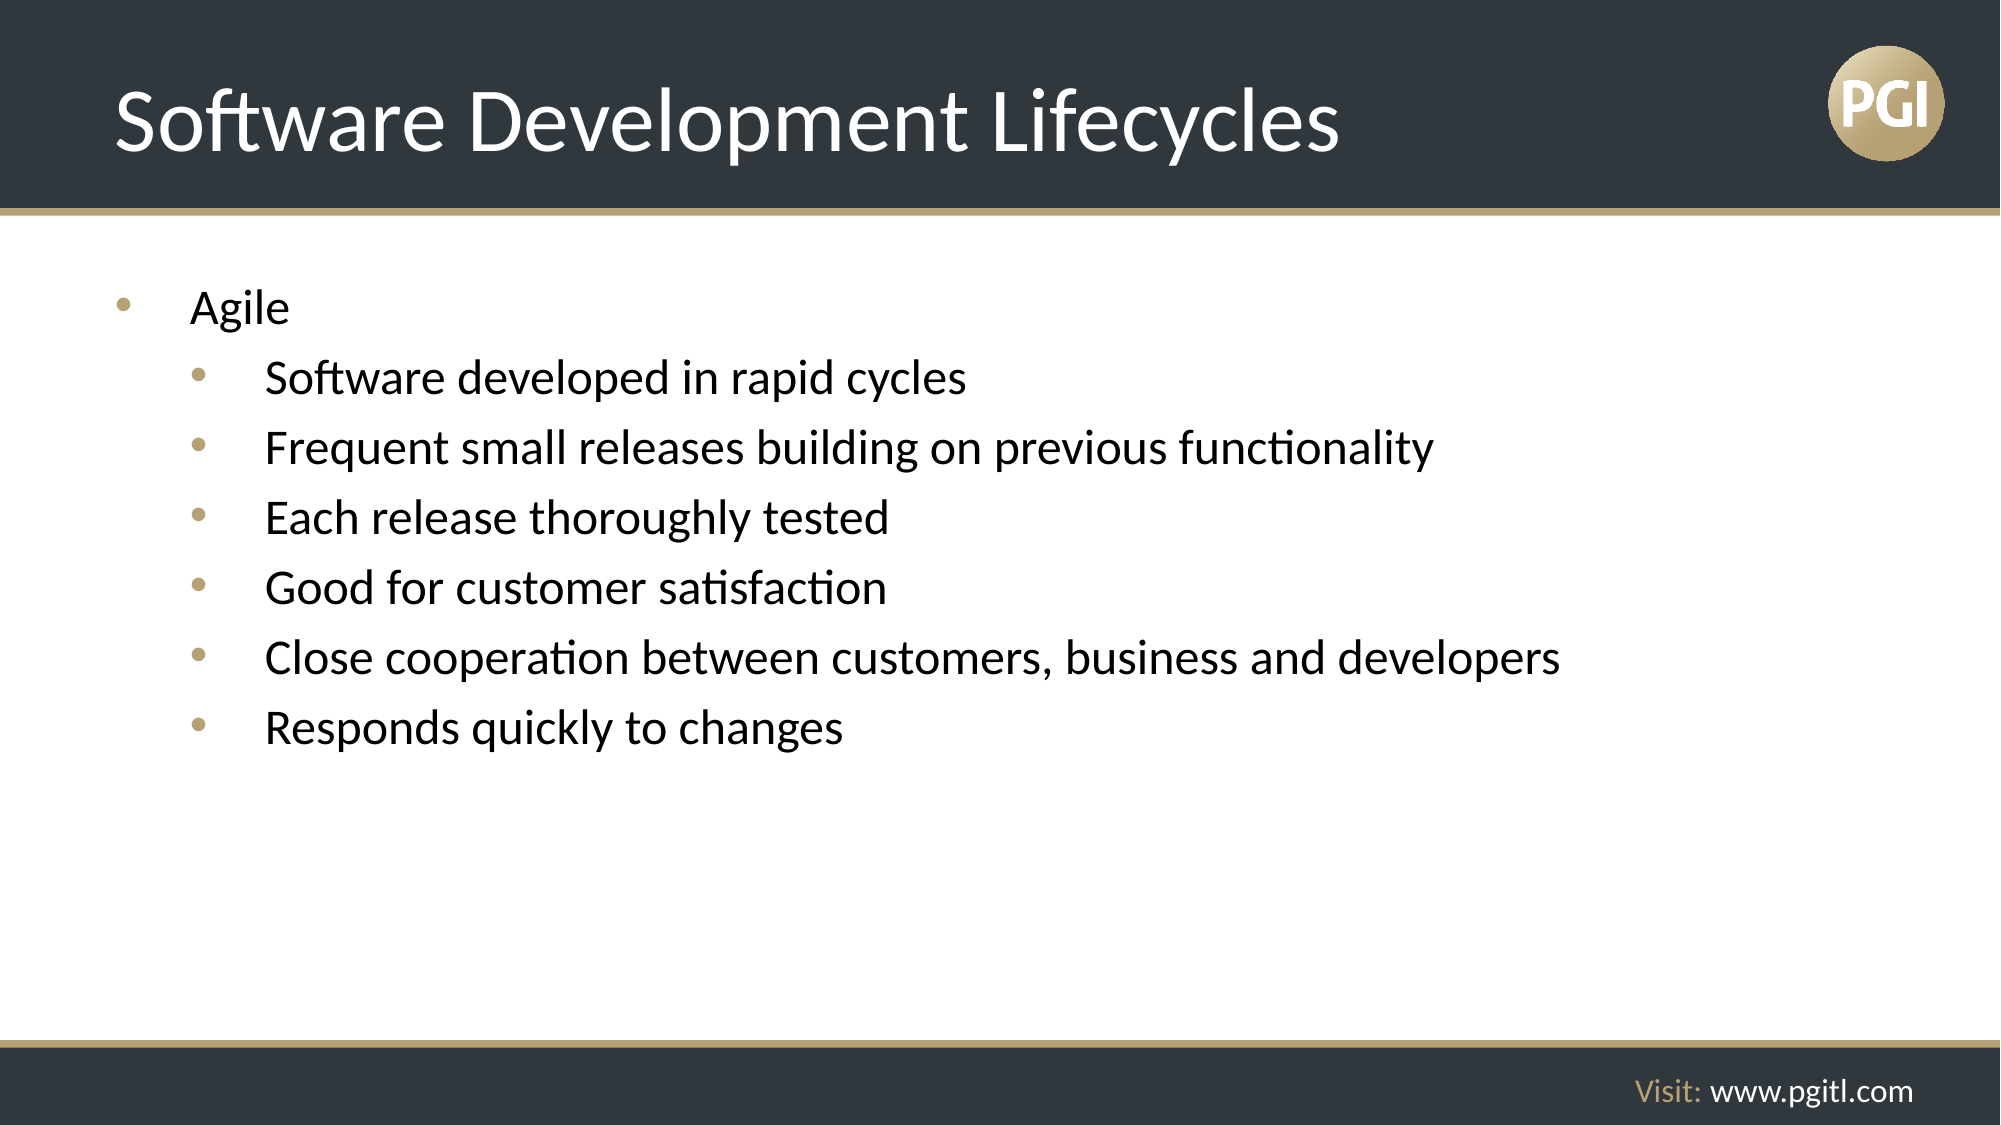

# Software Development Lifecycles
Agile
Software developed in rapid cycles
Frequent small releases building on previous functionality
Each release thoroughly tested
Good for customer satisfaction
Close cooperation between customers, business and developers
Responds quickly to changes